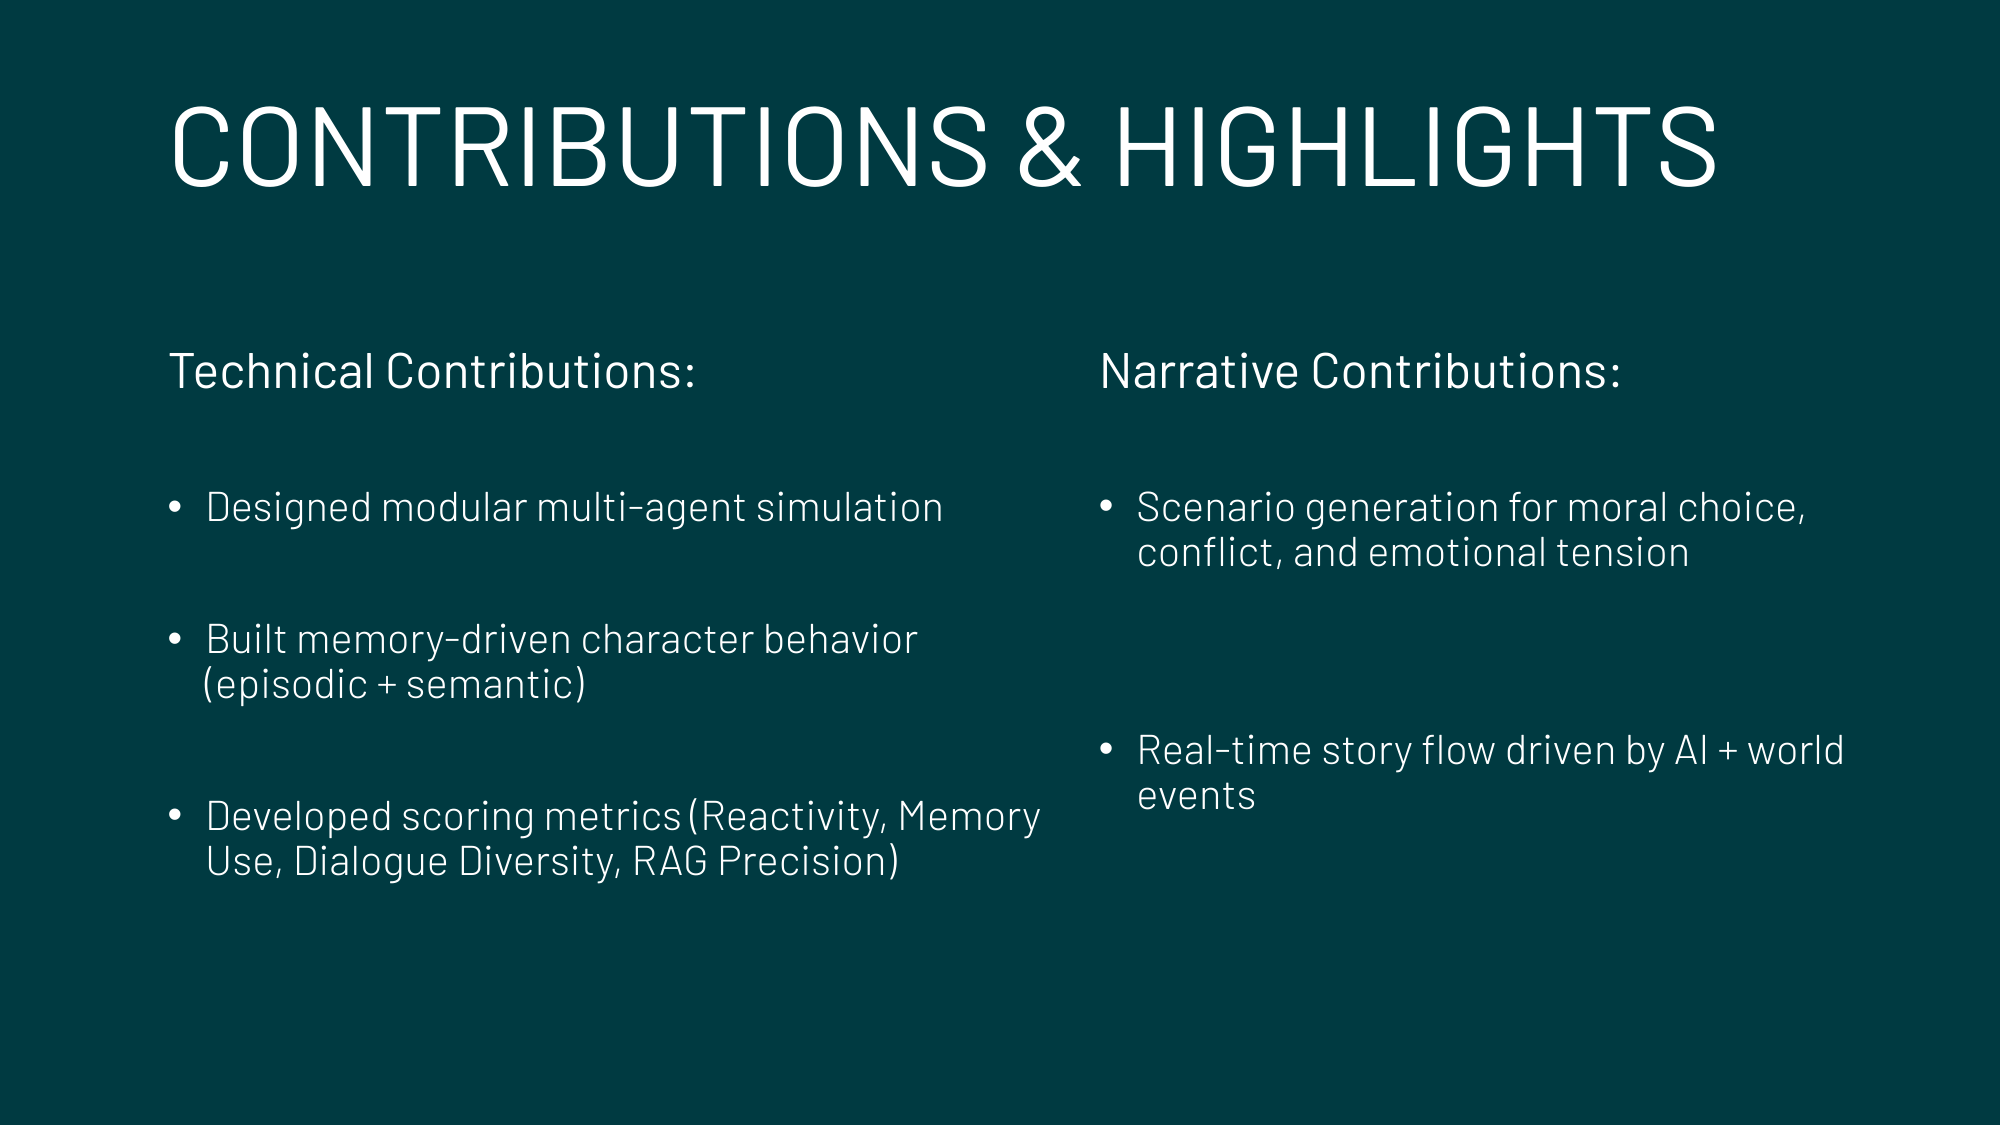

# Contributions & Highlights

Narrative Contributions:

Scenario generation for moral choice, conflict, and emotional tension

Real-time story flow driven by AI + world events

Technical Contributions:

Designed modular multi-agent simulation

Built memory-driven character behavior (episodic + semantic)

Developed scoring metrics (Reactivity, Memory Use, Dialogue Diversity, RAG Precision)